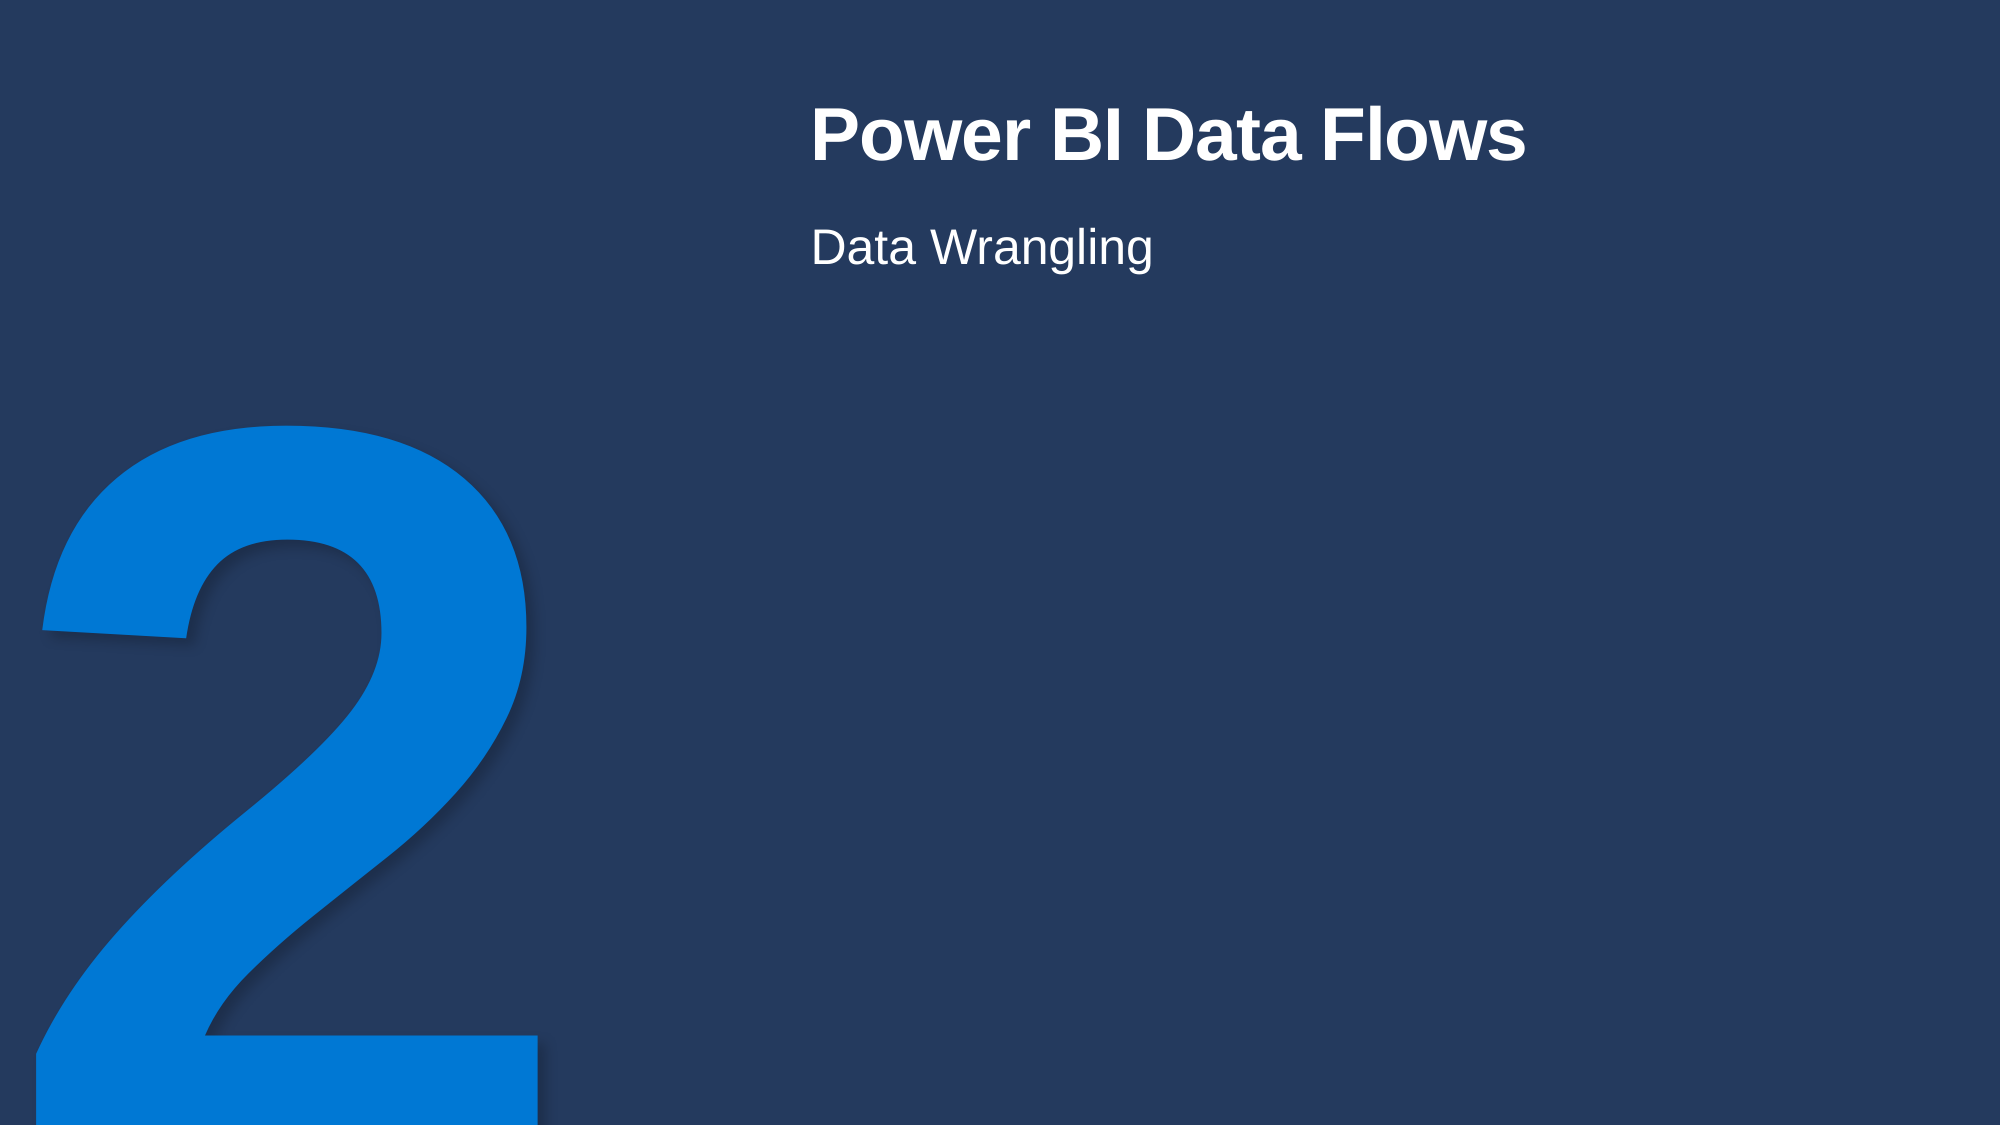

# Power BI Data Flows
Data Wrangling